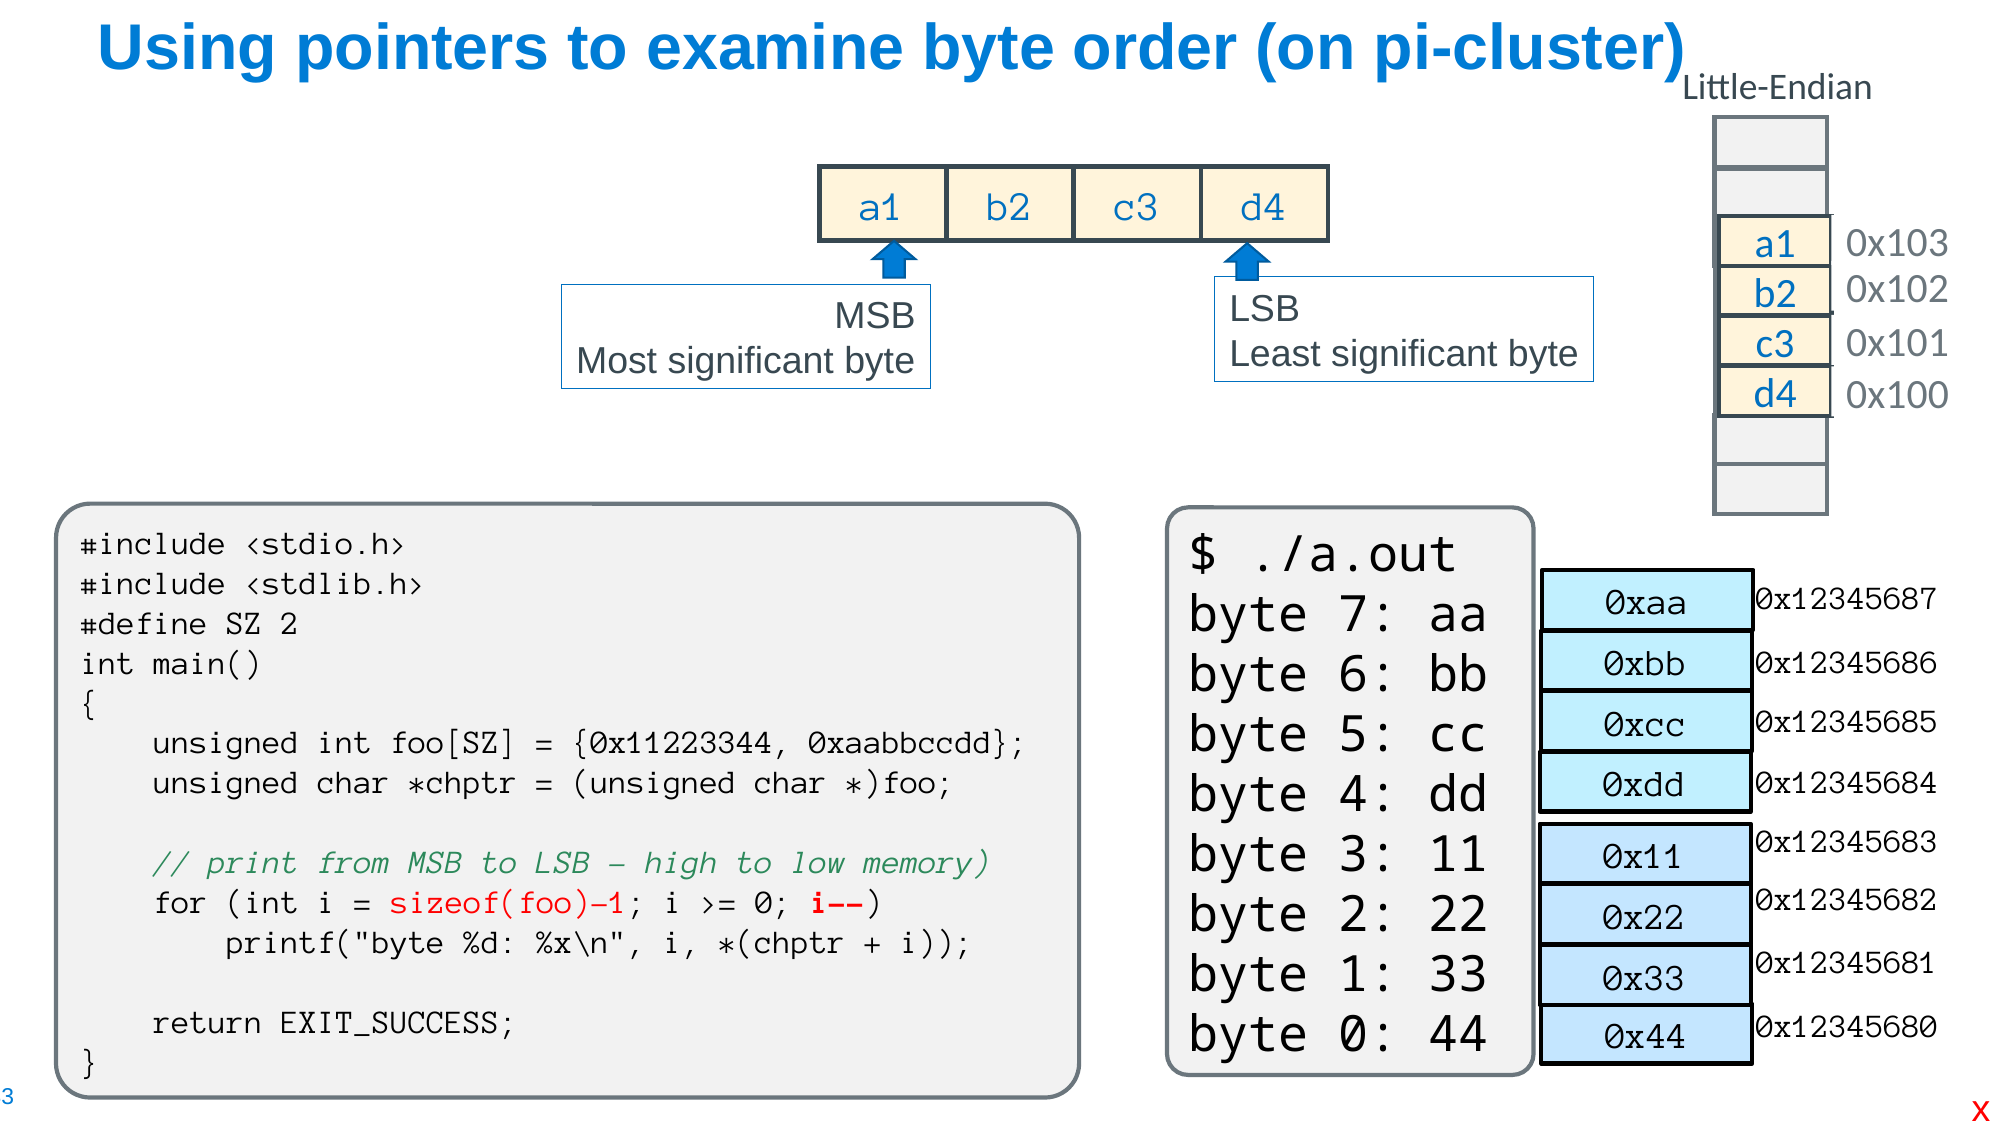

# Using pointers to examine byte order (on pi-cluster)
Little-Endian

23
01

a1
b2
c3
d4
0x103
0x102
0x101
0x100
a1
b2
c3
d4

MSB
Most significant byte

LSB
Least significant byte
#include <stdio.h>
#include <stdlib.h>
#define SZ 2
int main()
{
    unsigned int foo[SZ] = {0x11223344, 0xaabbccdd};
    unsigned char *chptr = (unsigned char *)foo;

    // print from MSB to LSB – high to low memory)
    for (int i = sizeof(foo)-1; i >= 0; i--)
        printf("byte %d: %x\n", i, *(chptr + i));

    return EXIT_SUCCESS;
}
$ ./a.out
byte 7: aa
byte 6: bb
byte 5: cc
byte 4: dd
byte 3: 11
byte 2: 22
byte 1: 33
byte 0: 44
0x12345687
0xaa
0xbb
0x12345686
0xcc
0x12345685
0xdd
0x12345684
0x12345683
0x11
0x12345682
0x22
0x12345681
0x33
0x12345680
0x44
x